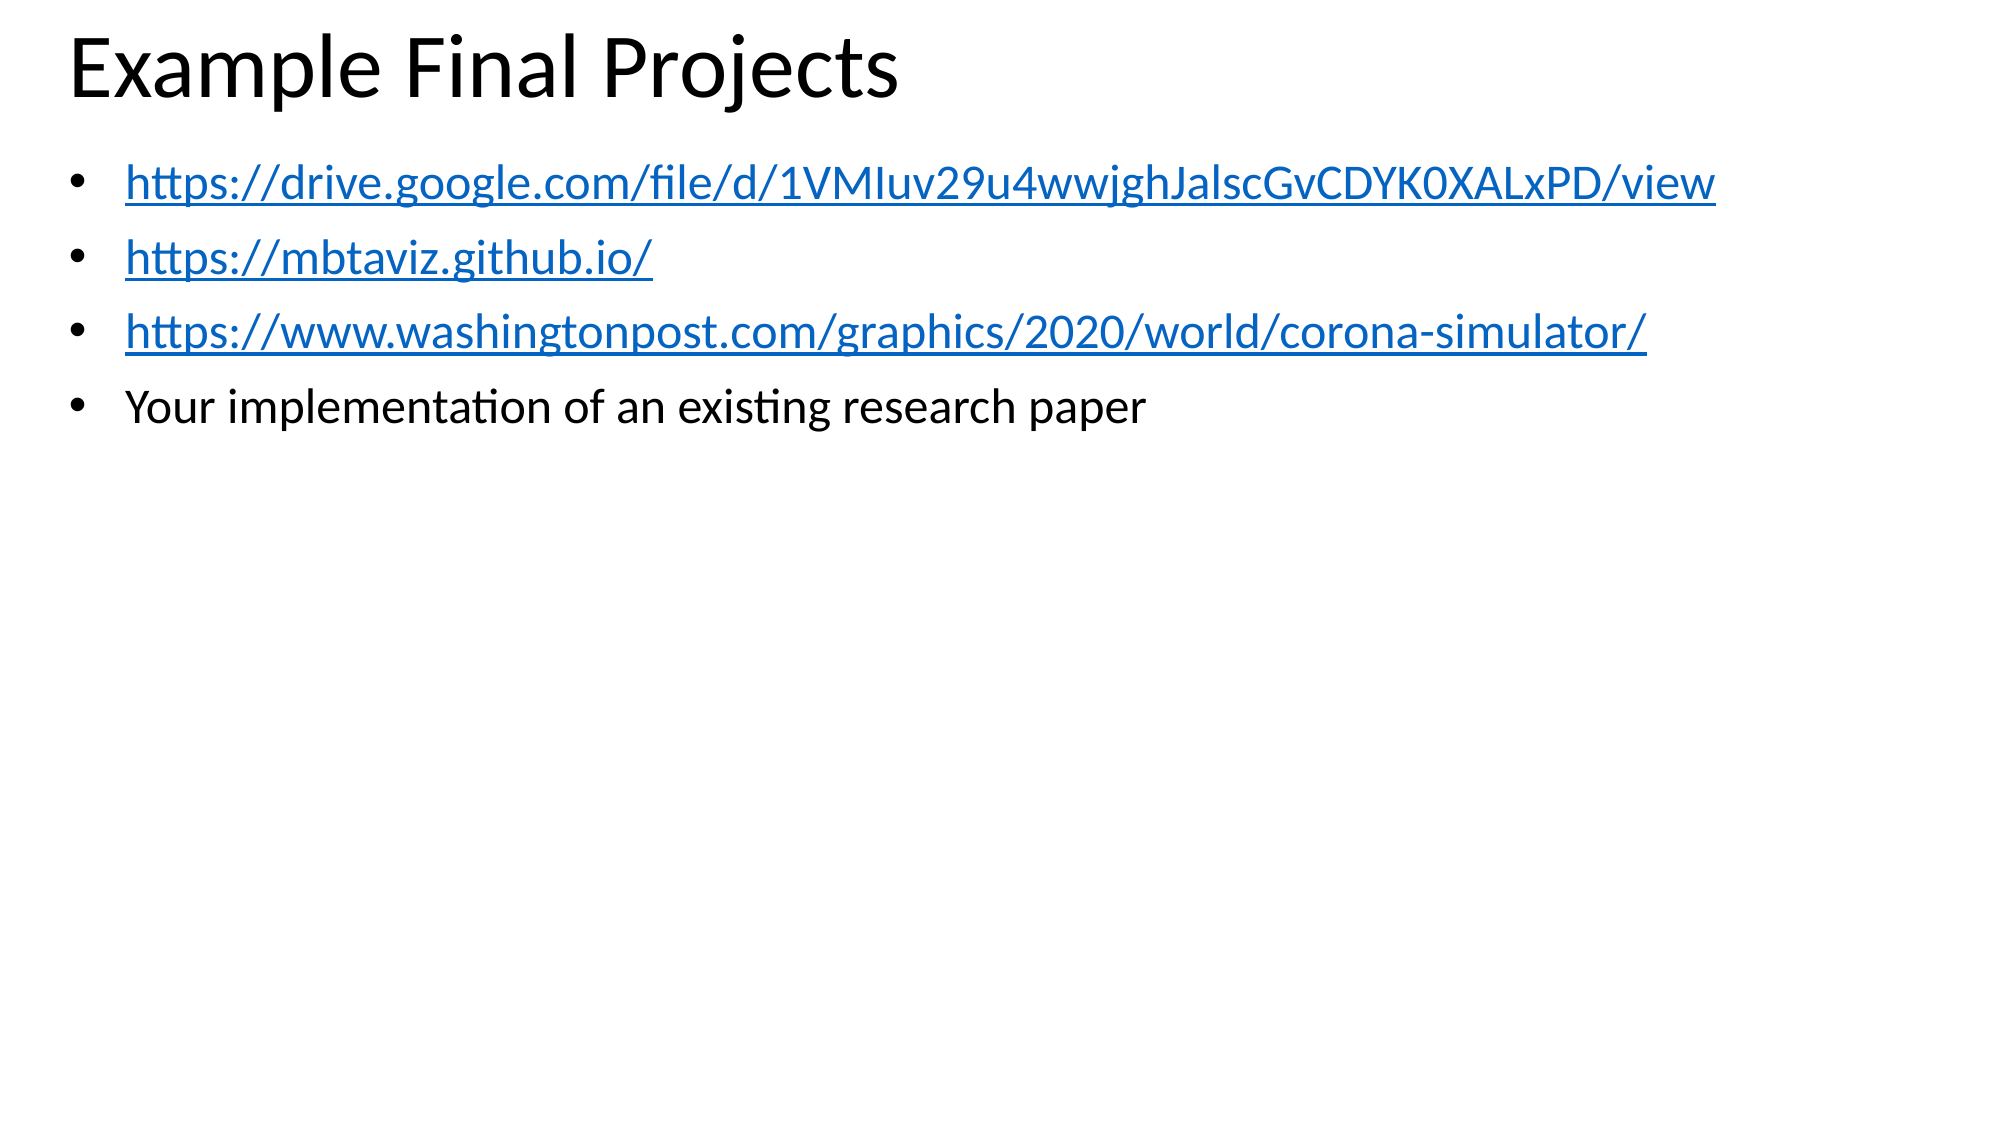

Example Final Projects
https://drive.google.com/file/d/1VMIuv29u4wwjghJalscGvCDYK0XALxPD/view
https://mbtaviz.github.io/
https://www.washingtonpost.com/graphics/2020/world/corona-simulator/
Your implementation of an existing research paper